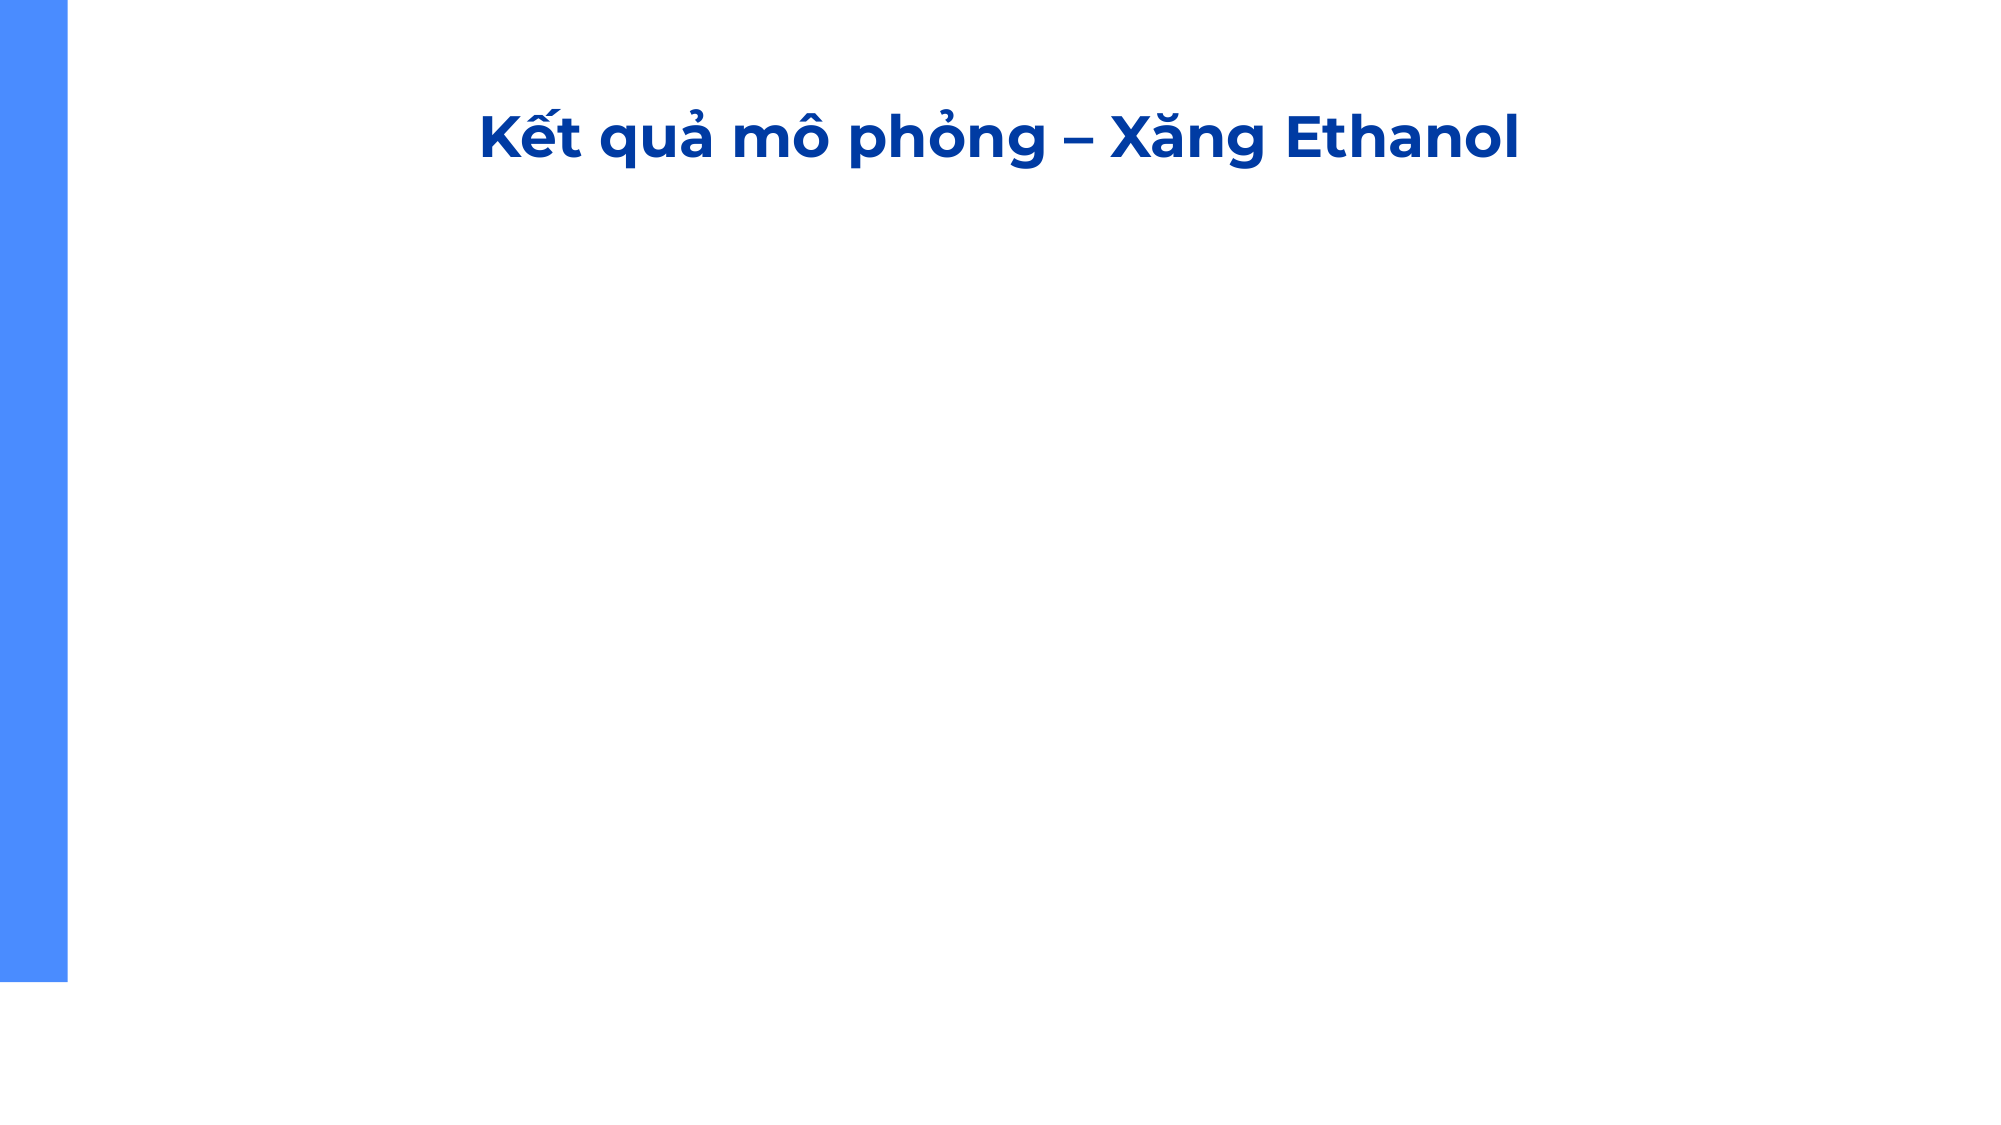

# Kết quả mô phỏng – Xăng Ethanol